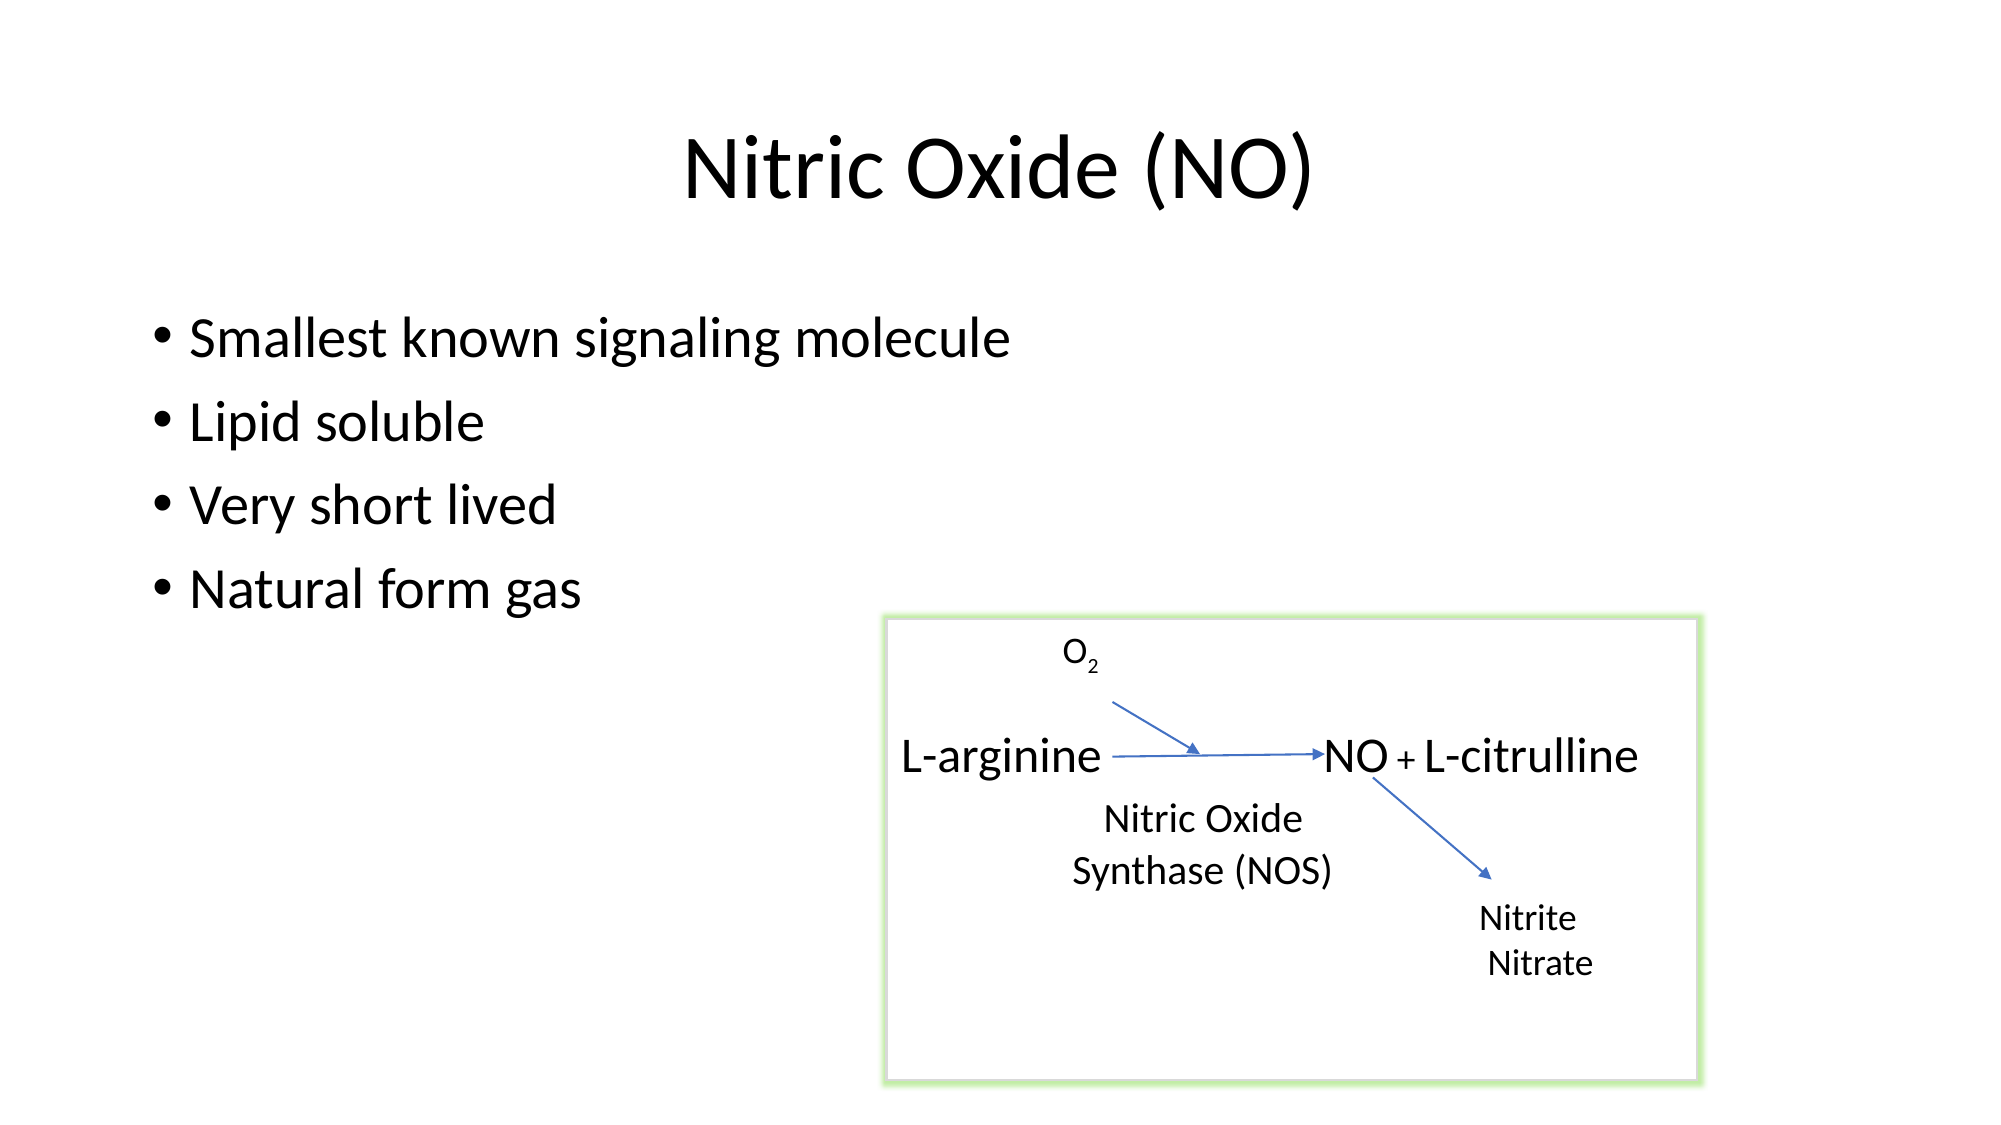

# Nitric Oxide (NO)
Smallest known signaling molecule
Lipid soluble
Very short lived
Natural form gas
                   O2

L-arginine                          NO + L-citrulline
                  Nitric Oxide
                  Synthase (NOS)
                                                                    Nitrite
                                                                     Nitrate